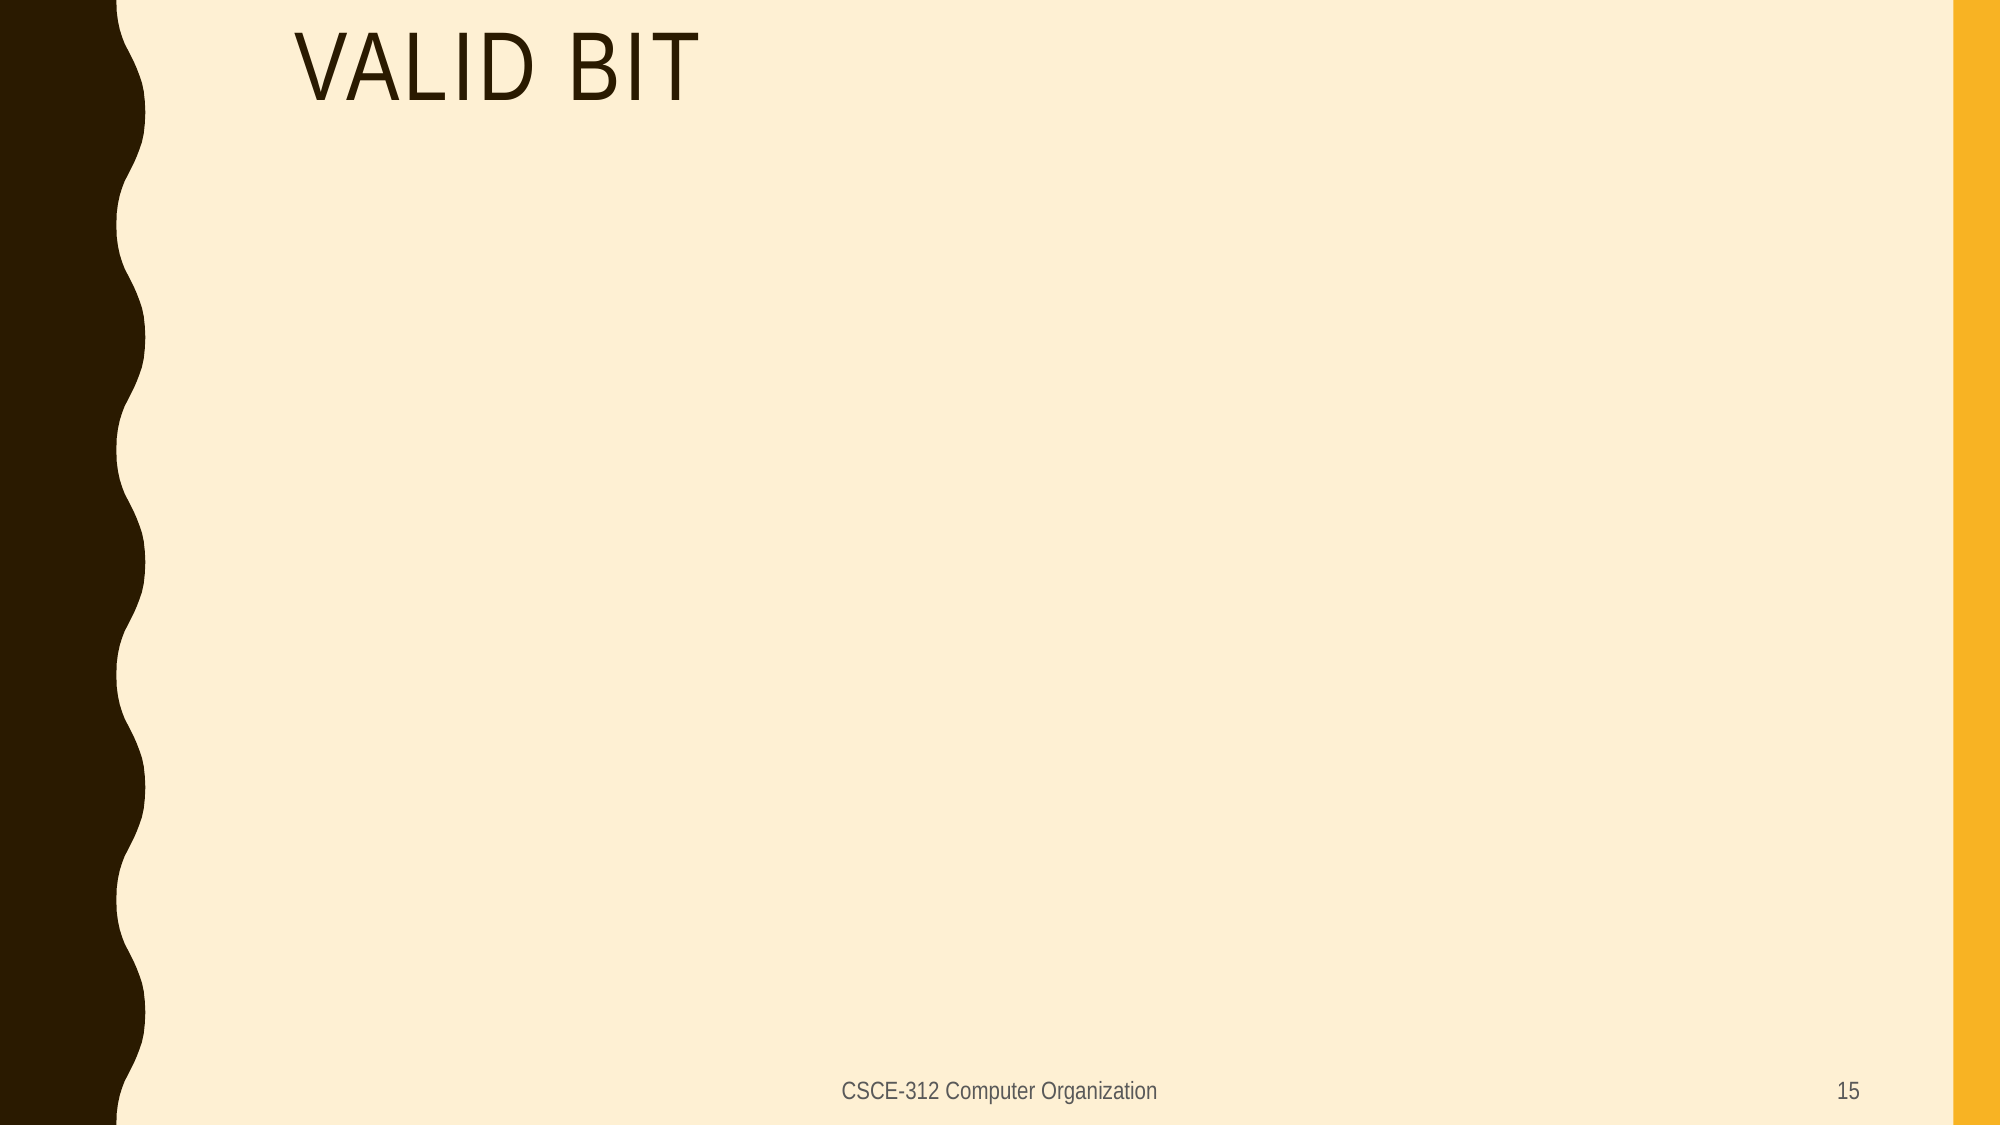

# Valid Bit
CSCE-312 Computer Organization
15